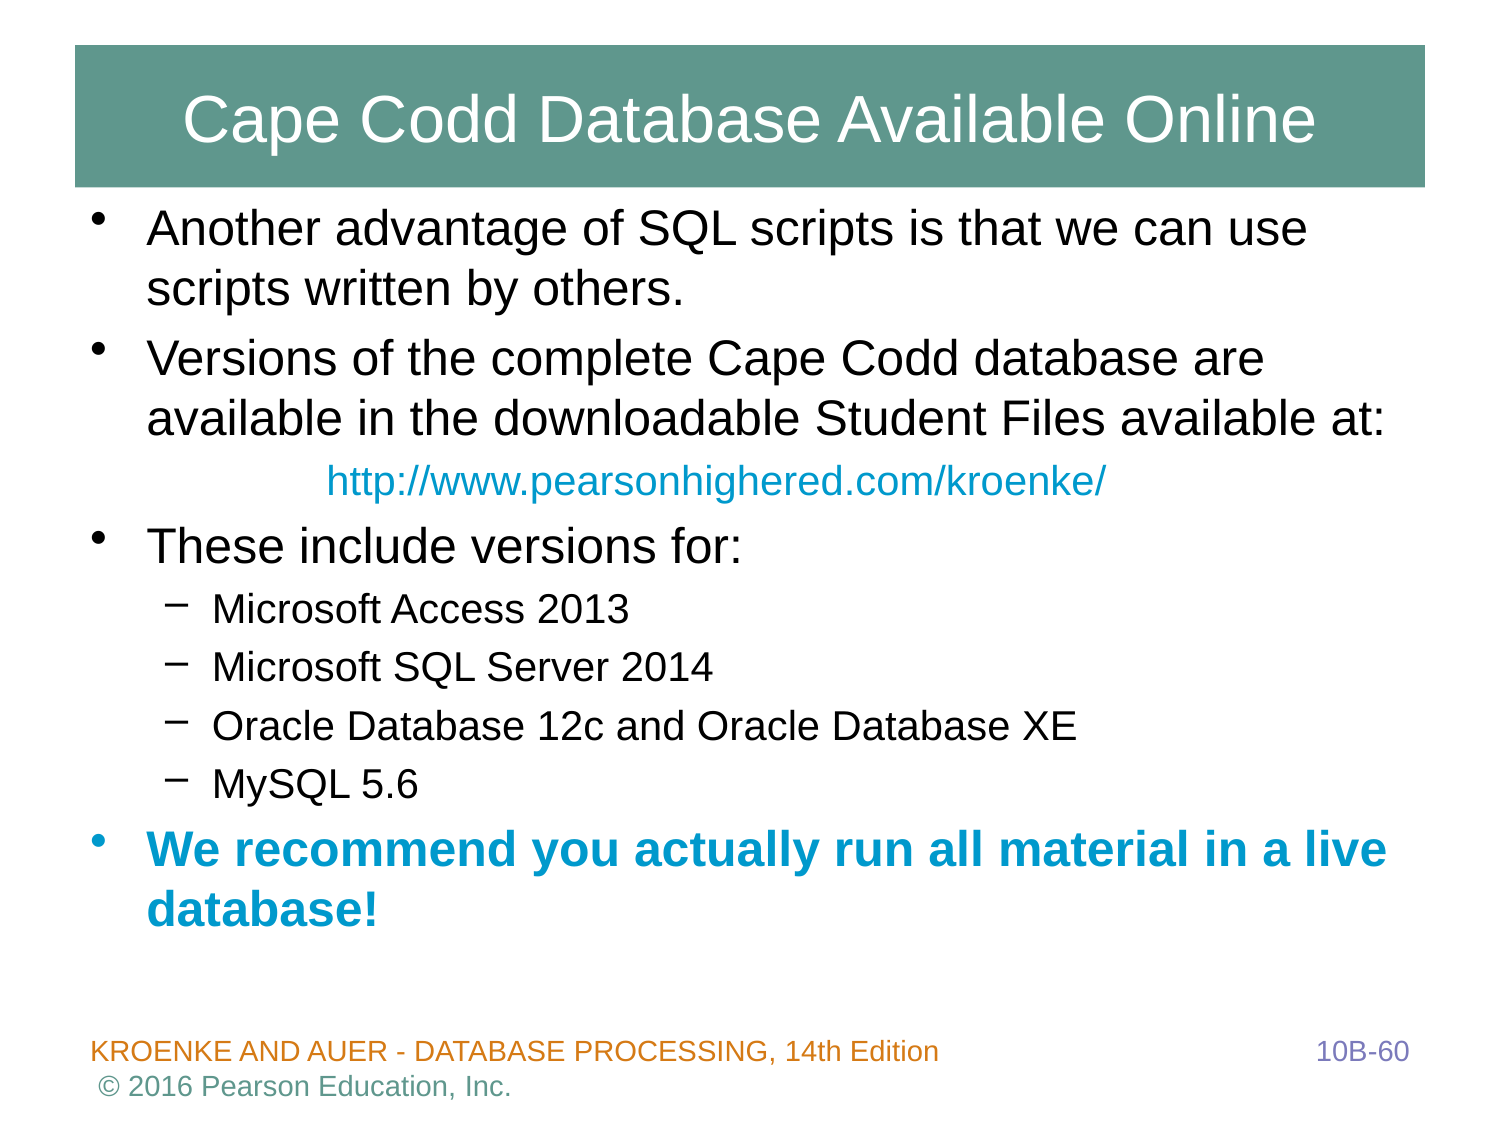

# Cape Codd Database Available Online
Another advantage of SQL scripts is that we can use scripts written by others.
Versions of the complete Cape Codd database are available in the downloadable Student Files available at:
	 http://www.pearsonhighered.com/kroenke/
These include versions for:
Microsoft Access 2013
Microsoft SQL Server 2014
Oracle Database 12c and Oracle Database XE
MySQL 5.6
We recommend you actually run all material in a live database!
10B-60

KROENKE AND AUER - DATABASE PROCESSING, 14th Edition  © 2016 Pearson Education, Inc.